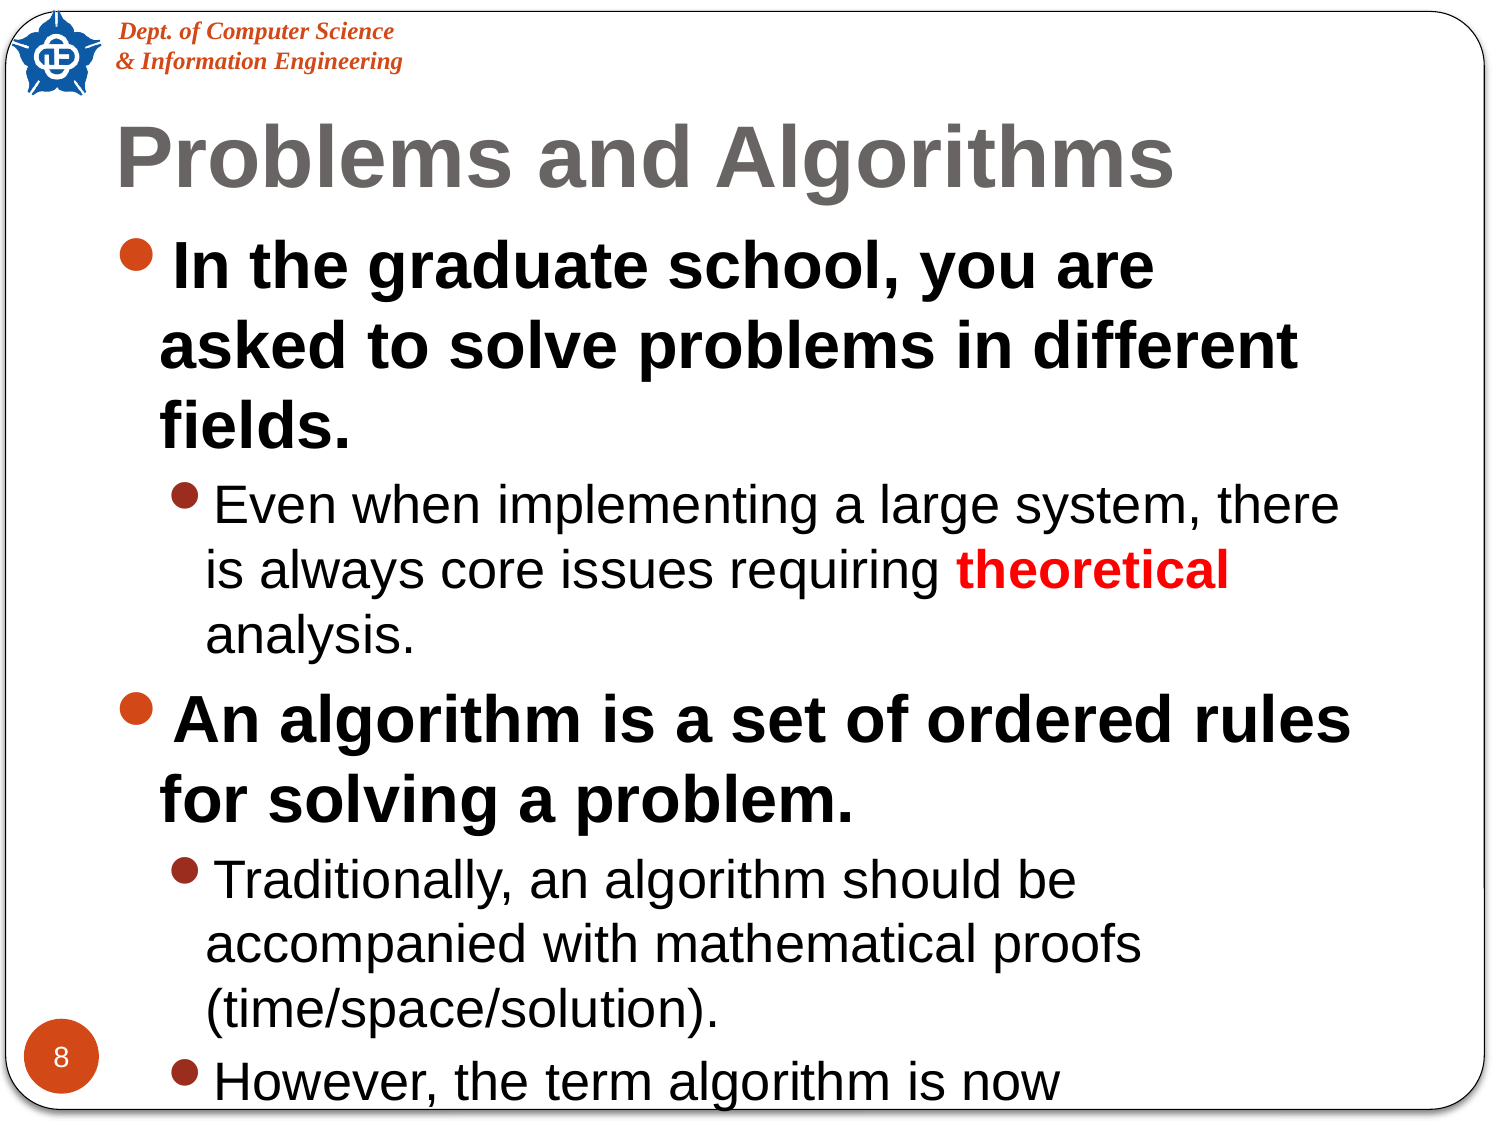

# Problems and Algorithms
In the graduate school, you are asked to solve problems in different fields.
Even when implementing a large system, there is always core issues requiring theoretical analysis.
An algorithm is a set of ordered rules for solving a problem.
Traditionally, an algorithm should be accompanied with mathematical proofs (time/space/solution).
However, the term algorithm is now ambiguously referred to any idea.

8